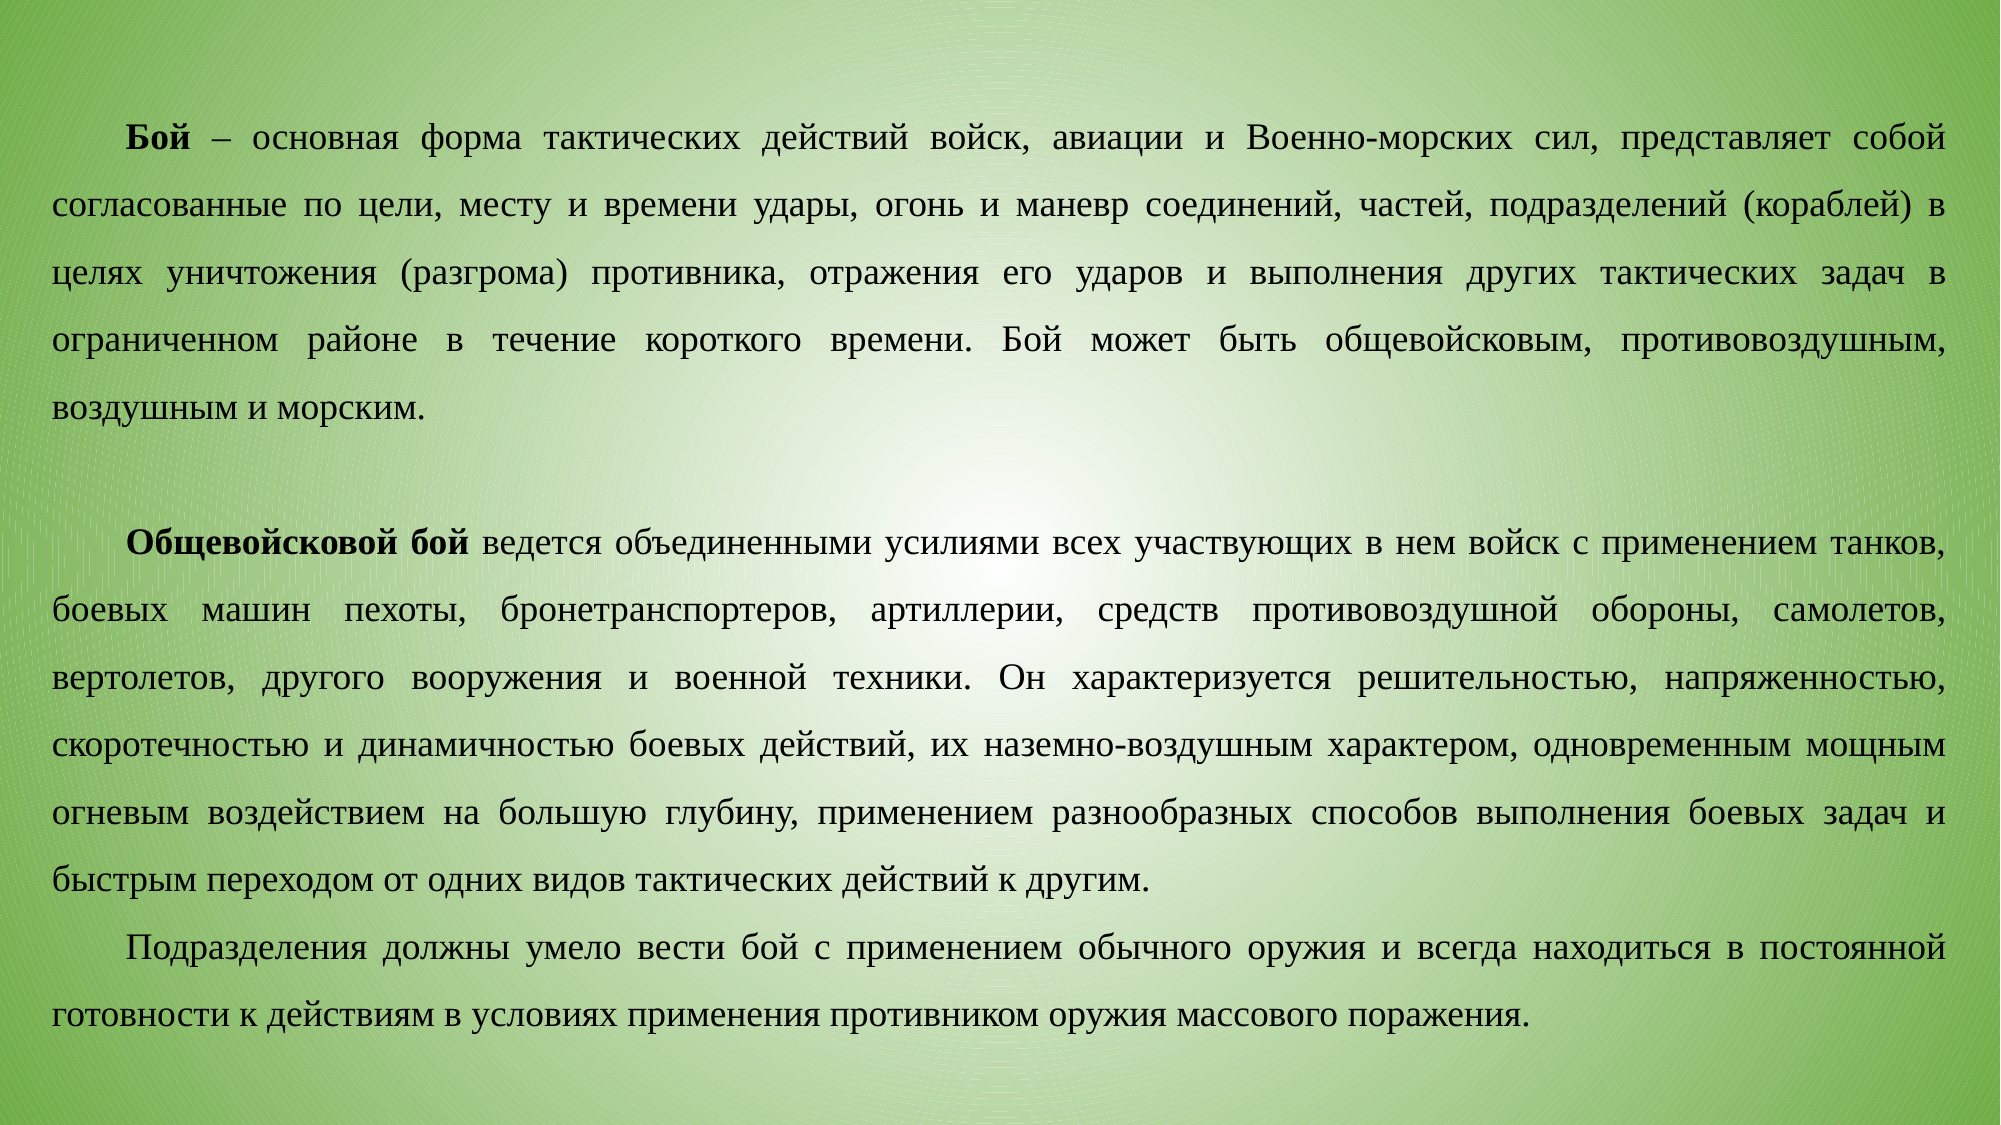

Бой – основная форма тактических действий войск, авиации и Военно-морских сил, представляет собой согласованные по цели, месту и времени удары, огонь и маневр соединений, частей, подразделений (кораблей) в целях уничтожения (разгрома) противника, отражения его ударов и выполнения других тактических задач в ограниченном районе в течение короткого времени. Бой может быть общевойсковым, противовоздушным, воздушным и морским.

Общевойсковой бой ведется объединенными усилиями всех участвующих в нем войск с применением танков, боевых машин пехоты, бронетранспортеров, артиллерии, средств противовоздушной обороны, самолетов, вертолетов, другого вооружения и военной техники. Он характеризуется решительностью, напряженностью, скоротечностью и динамичностью боевых действий, их наземно-воздушным характером, одновременным мощным огневым воздействием на большую глубину, применением разнообразных способов выполнения боевых задач и быстрым переходом от одних видов тактических действий к другим.
Подразделения должны умело вести бой с применением обычного оружия и всегда находиться в постоянной готовности к действиям в условиях применения противником оружия массового поражения.